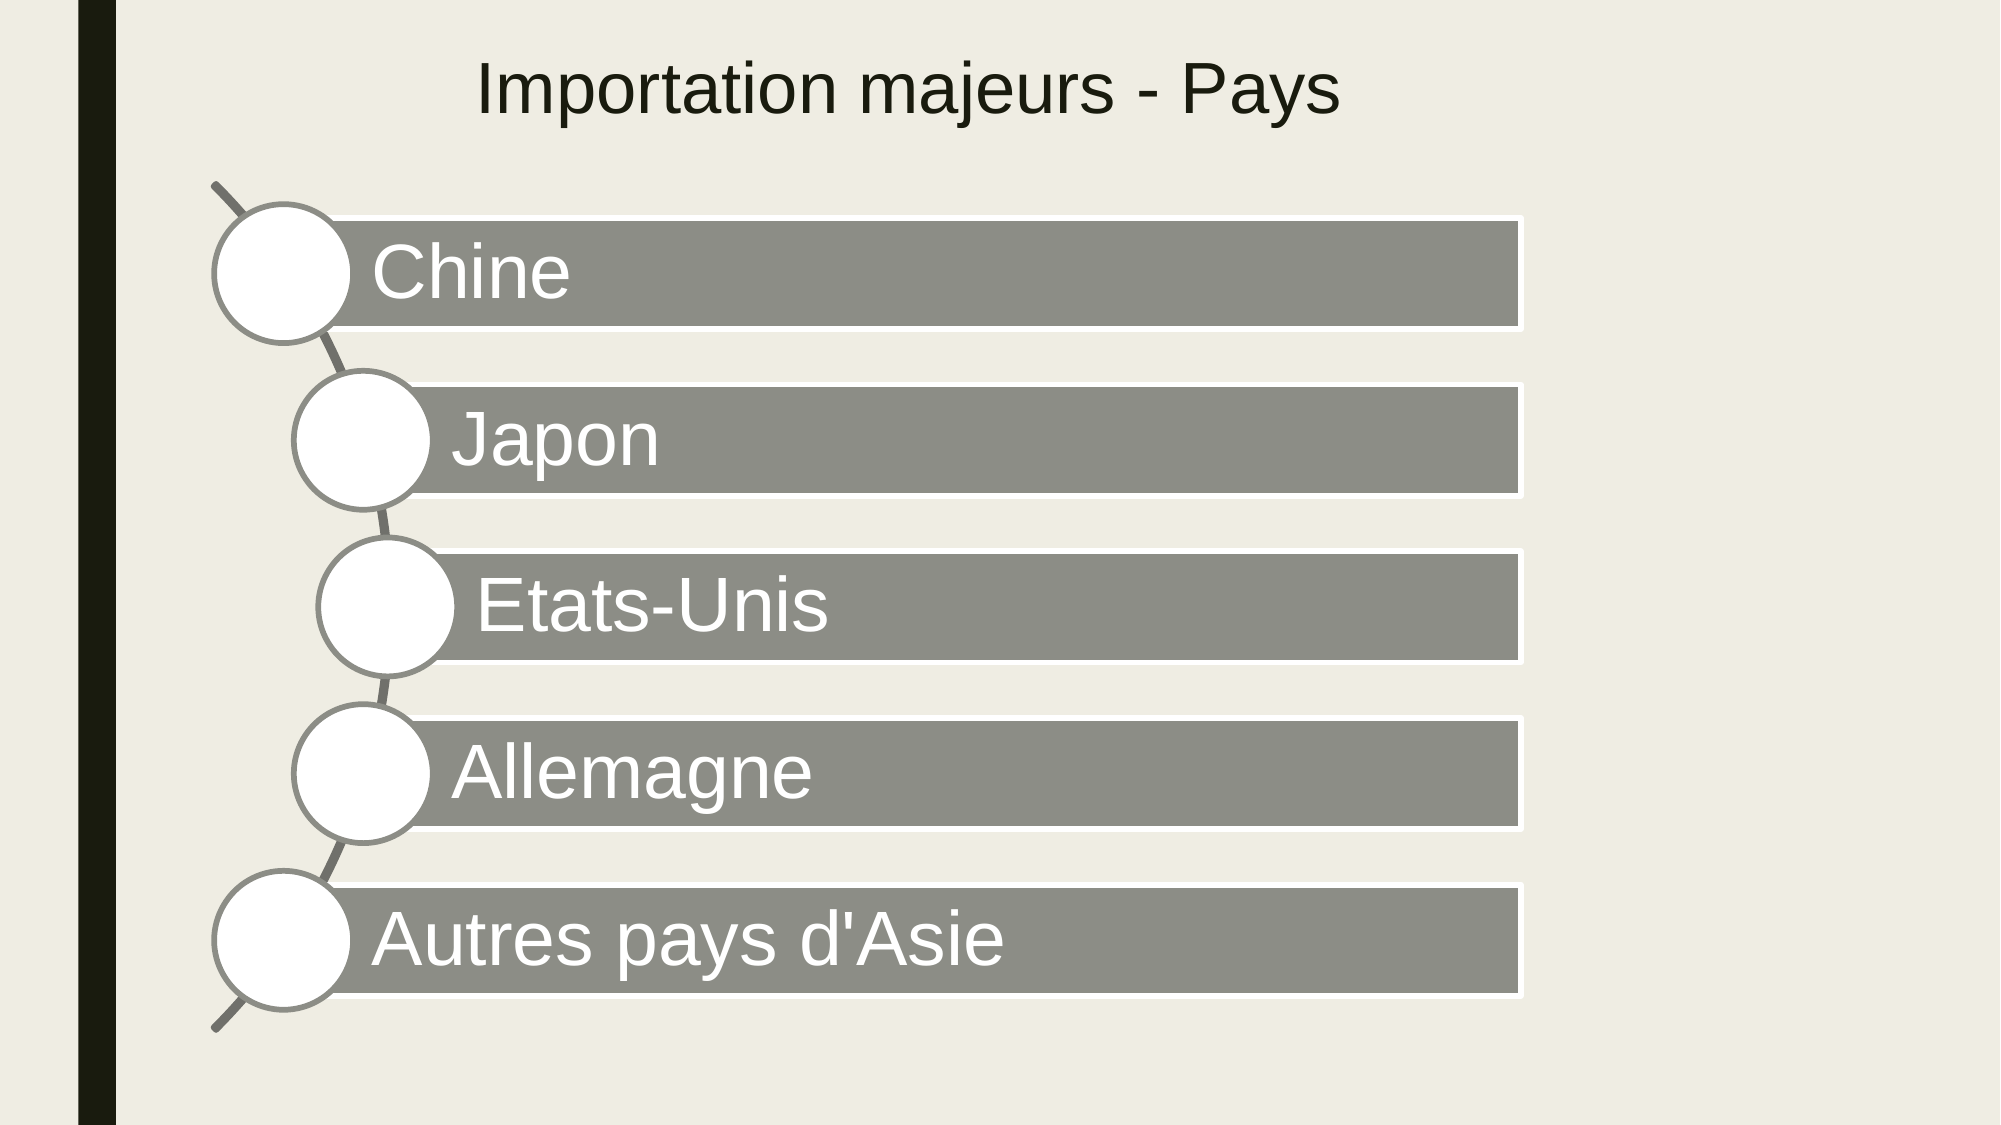

# Importation majeurs - Pays
Chine
Japon
Etats-Unis
Allemagne
Autres pays d'Asie